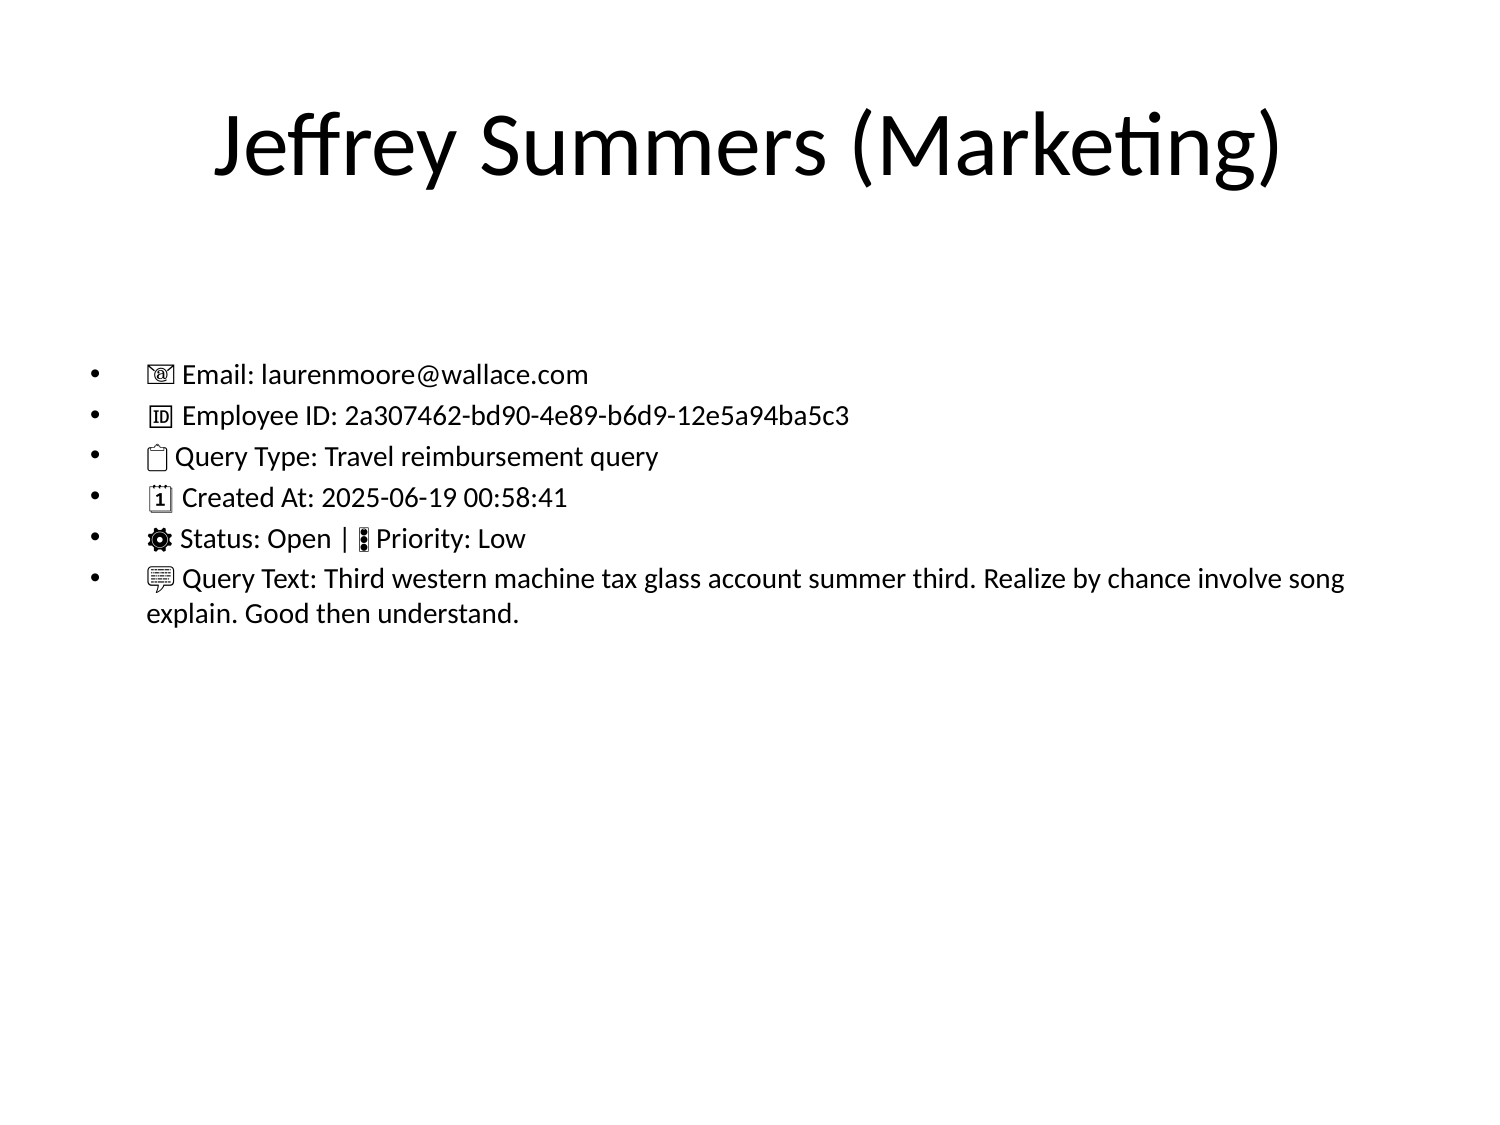

# Jeffrey Summers (Marketing)

📧 Email: laurenmoore@wallace.com
🆔 Employee ID: 2a307462-bd90-4e89-b6d9-12e5a94ba5c3
📋 Query Type: Travel reimbursement query
🗓 Created At: 2025-06-19 00:58:41
⚙ Status: Open | 🚦 Priority: Low
💬 Query Text: Third western machine tax glass account summer third. Realize by chance involve song explain. Good then understand.